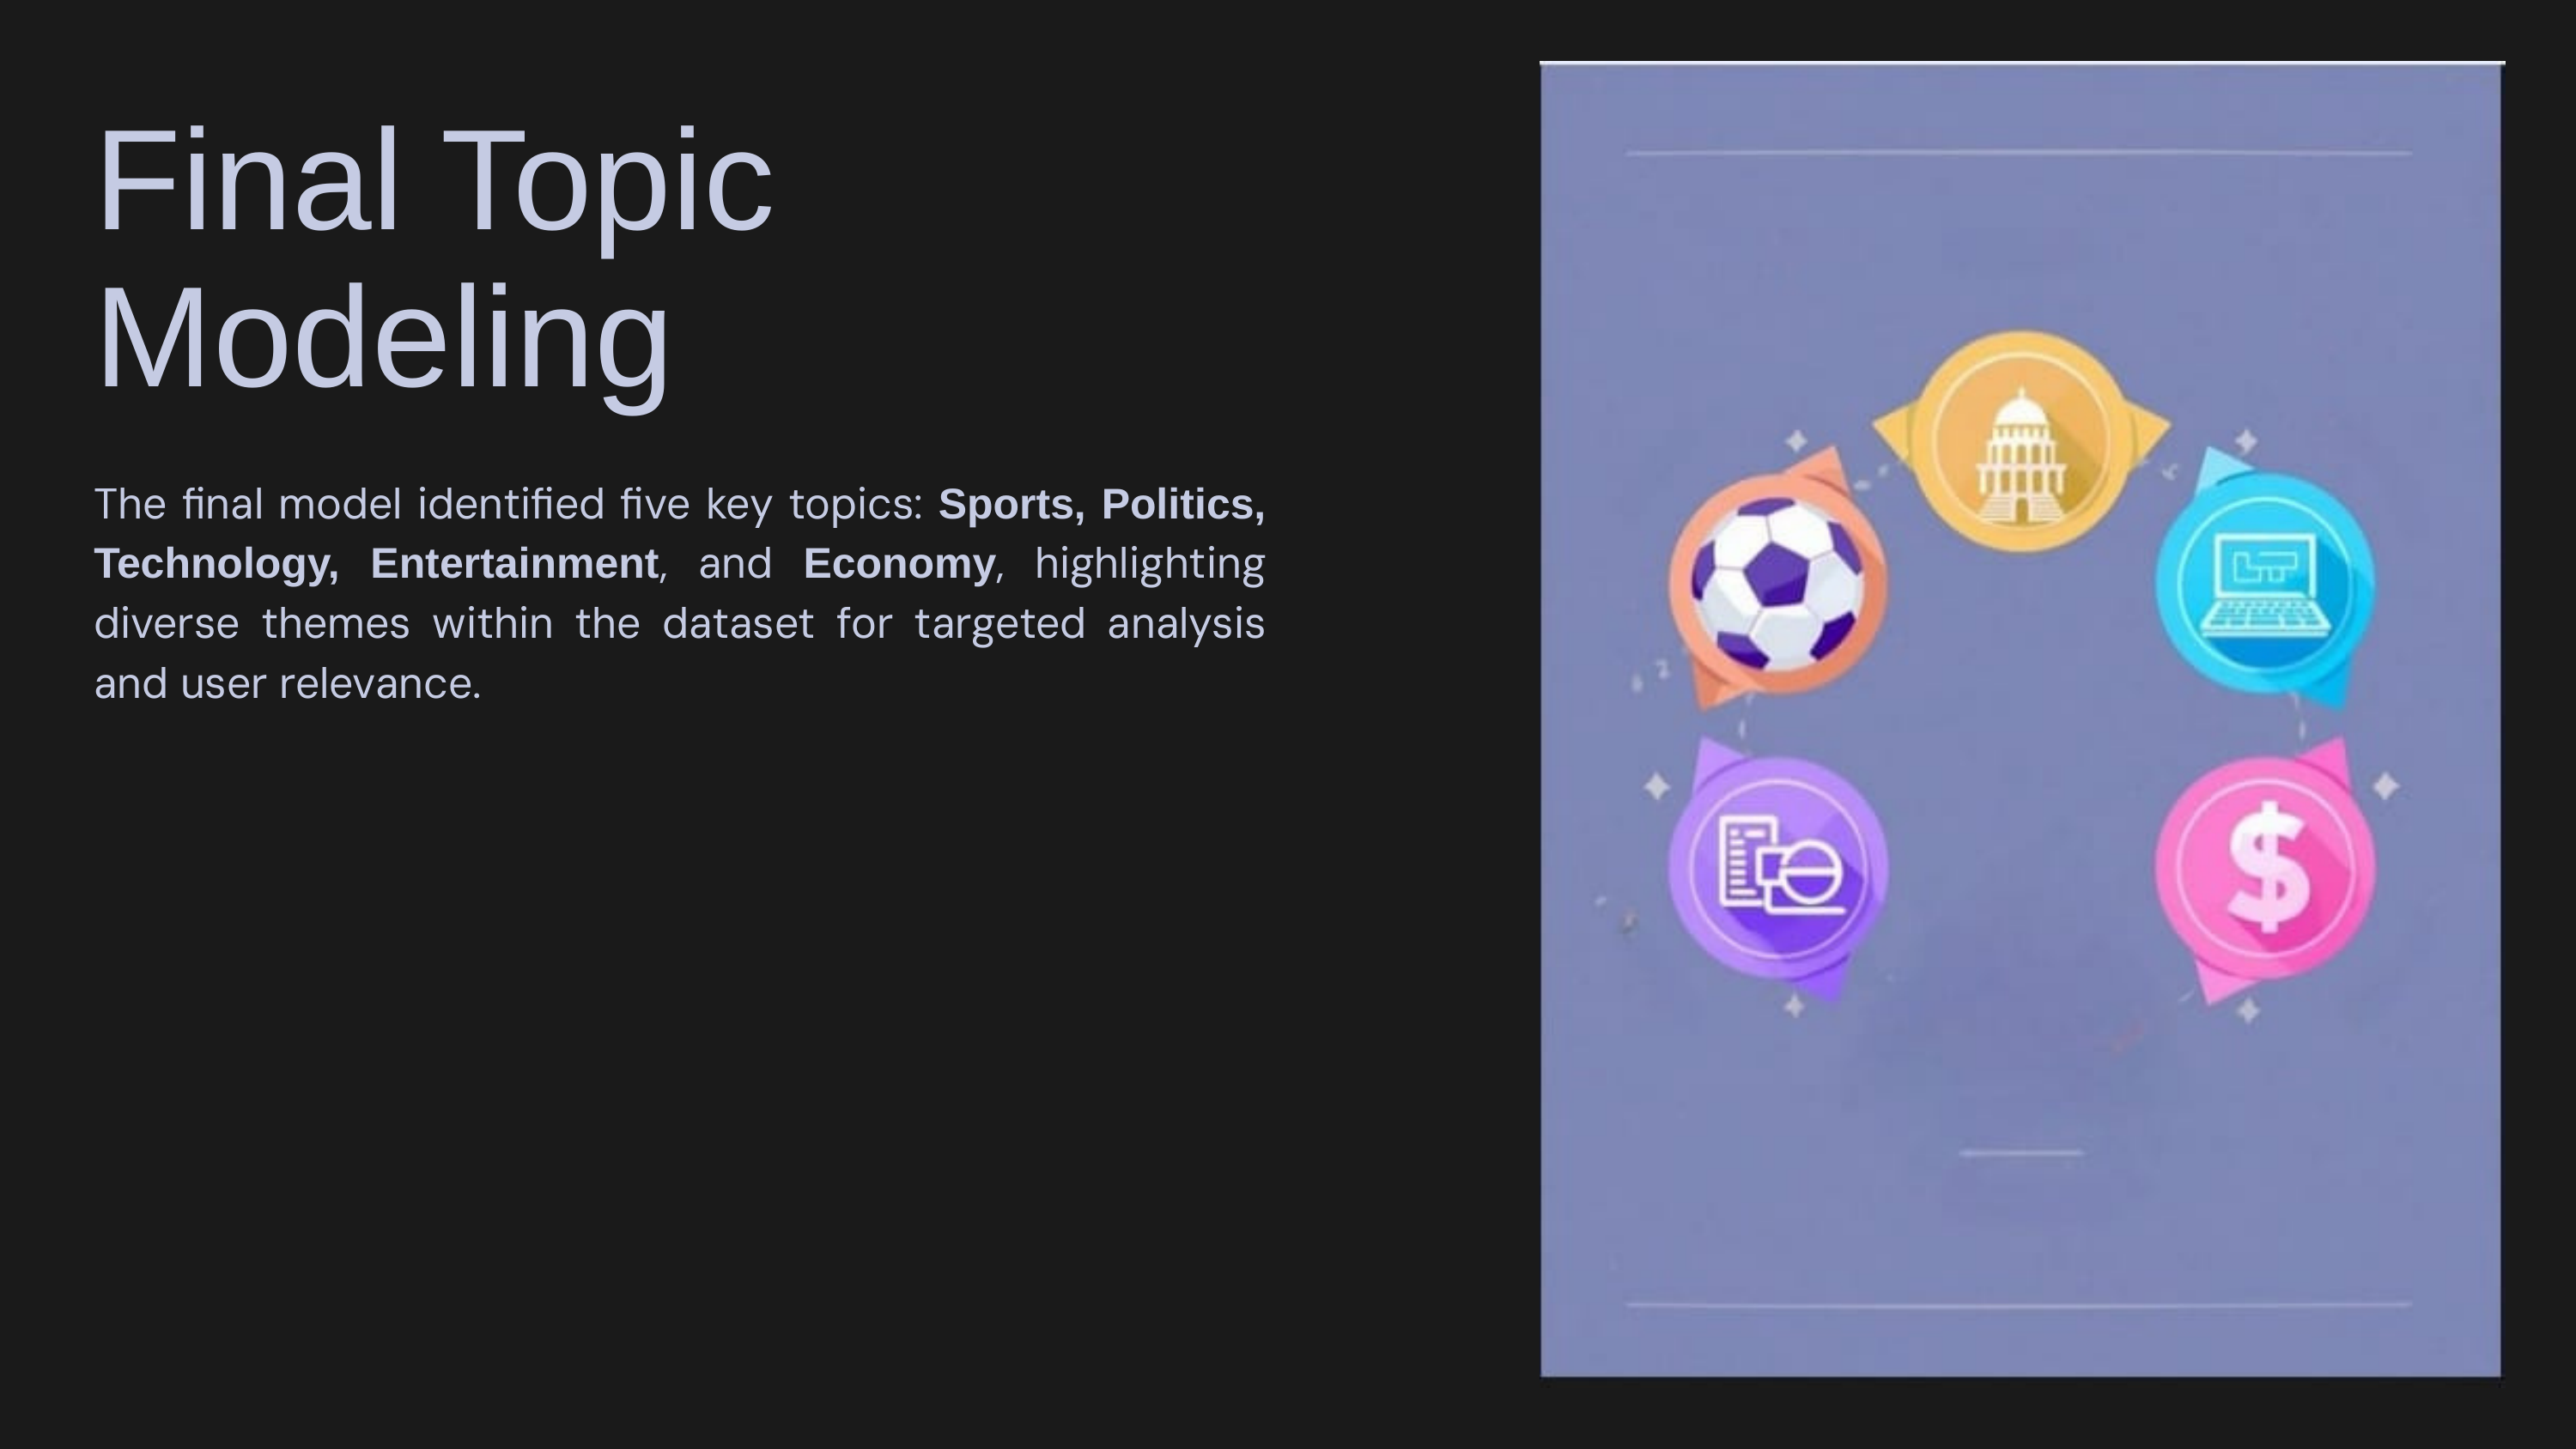

Final Topic Modeling
The final model identified five key topics: Sports, Politics, Technology, Entertainment, and Economy, highlighting diverse themes within the dataset for targeted analysis and user relevance.